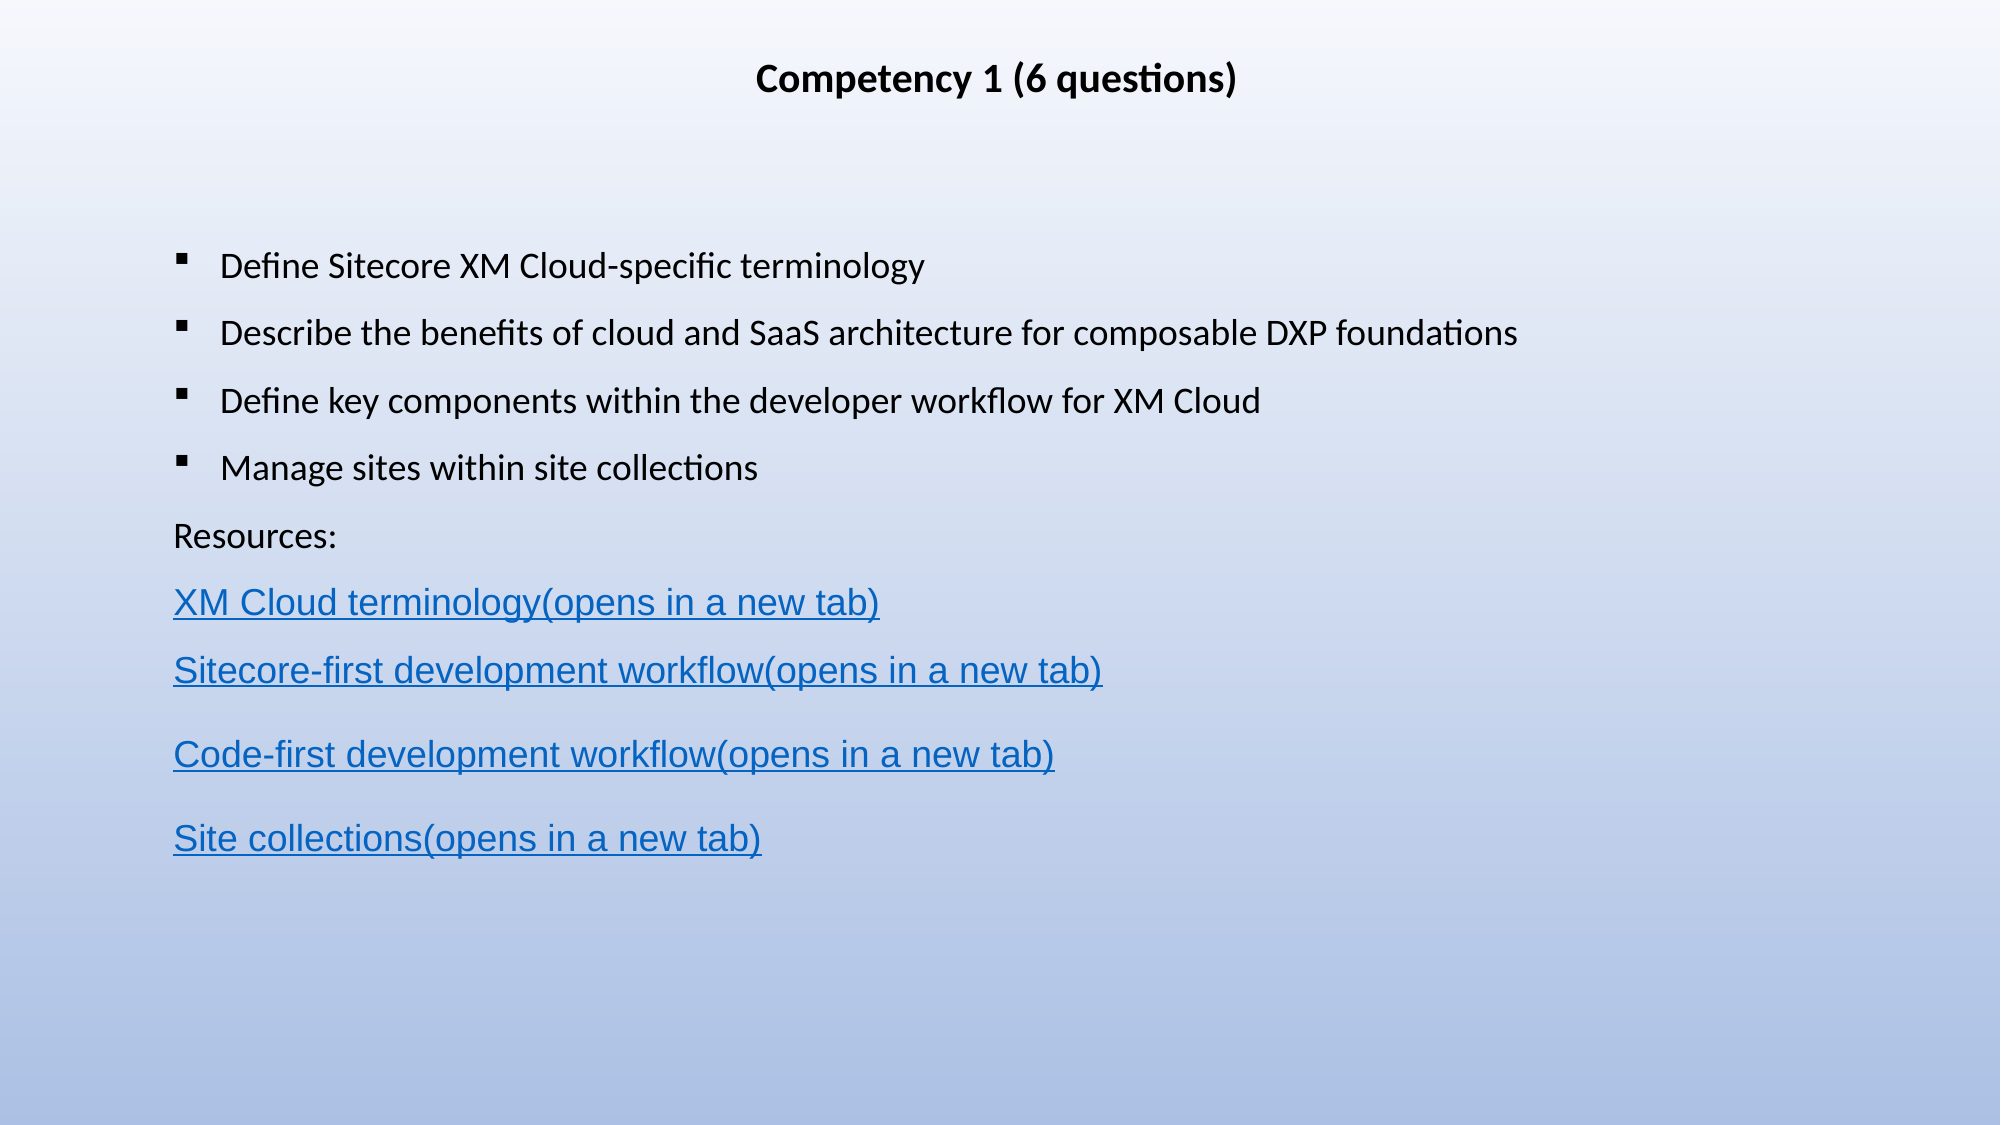

Competency 1 (6 questions)
Define Sitecore XM Cloud-specific terminology
Describe the benefits of cloud and SaaS architecture for composable DXP foundations
Define key components within the developer workflow for XM Cloud
Manage sites within site collections
Resources:
XM Cloud terminology(opens in a new tab)
Sitecore-first development workflow(opens in a new tab)
Code-first development workflow(opens in a new tab)
Site collections(opens in a new tab)